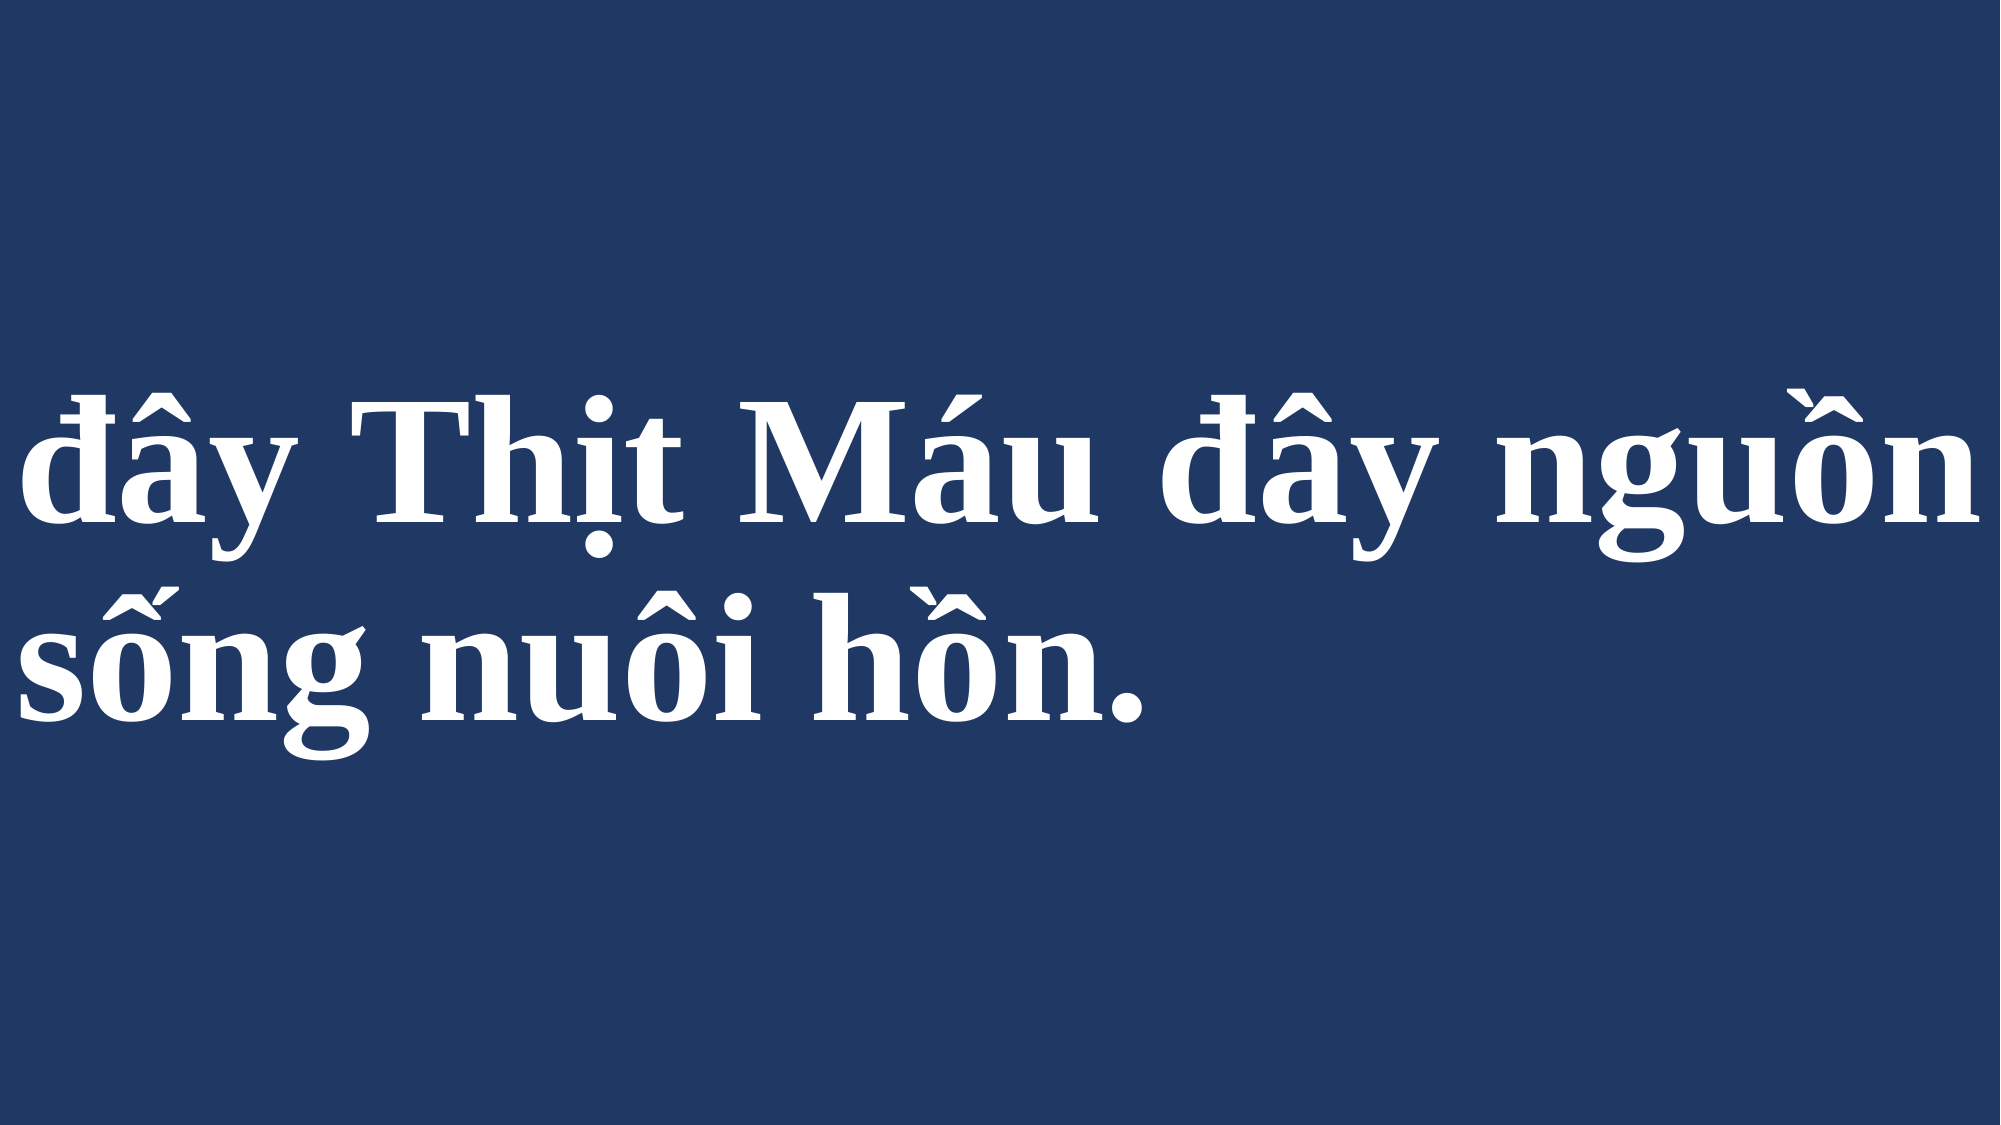

# đây Thịt Máu đây nguồn sống nuôi hồn.